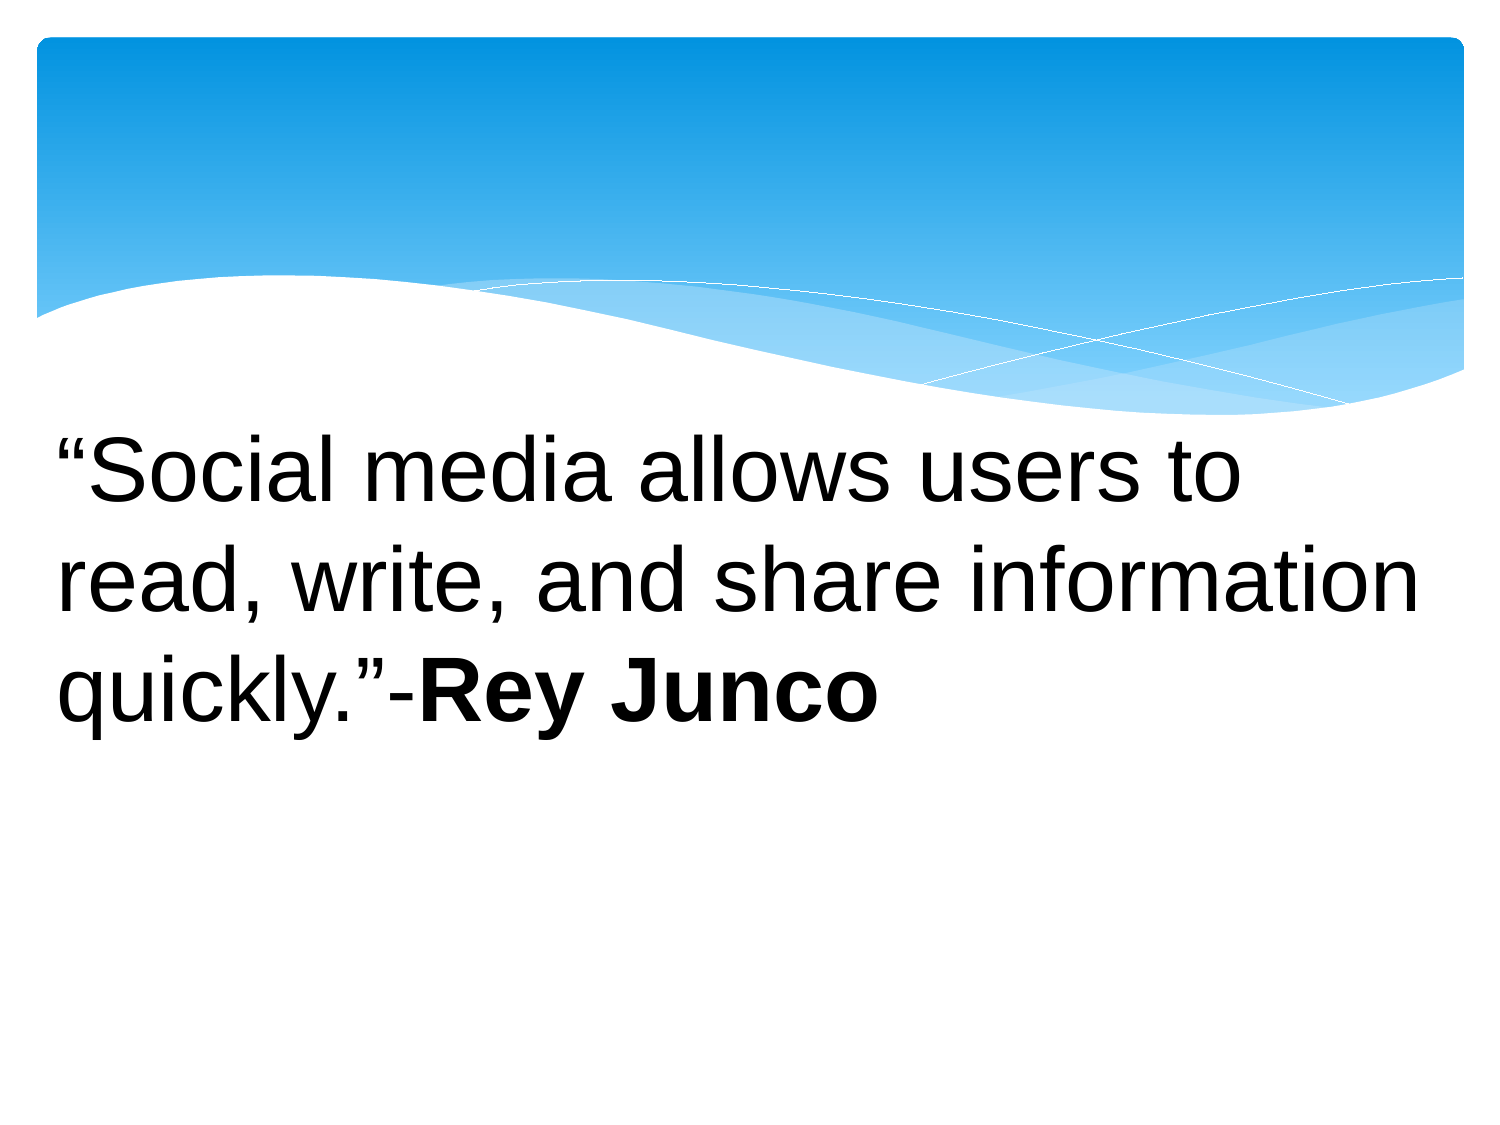

#
“Social media allows users to read, write, and share information quickly.”-Rey Junco